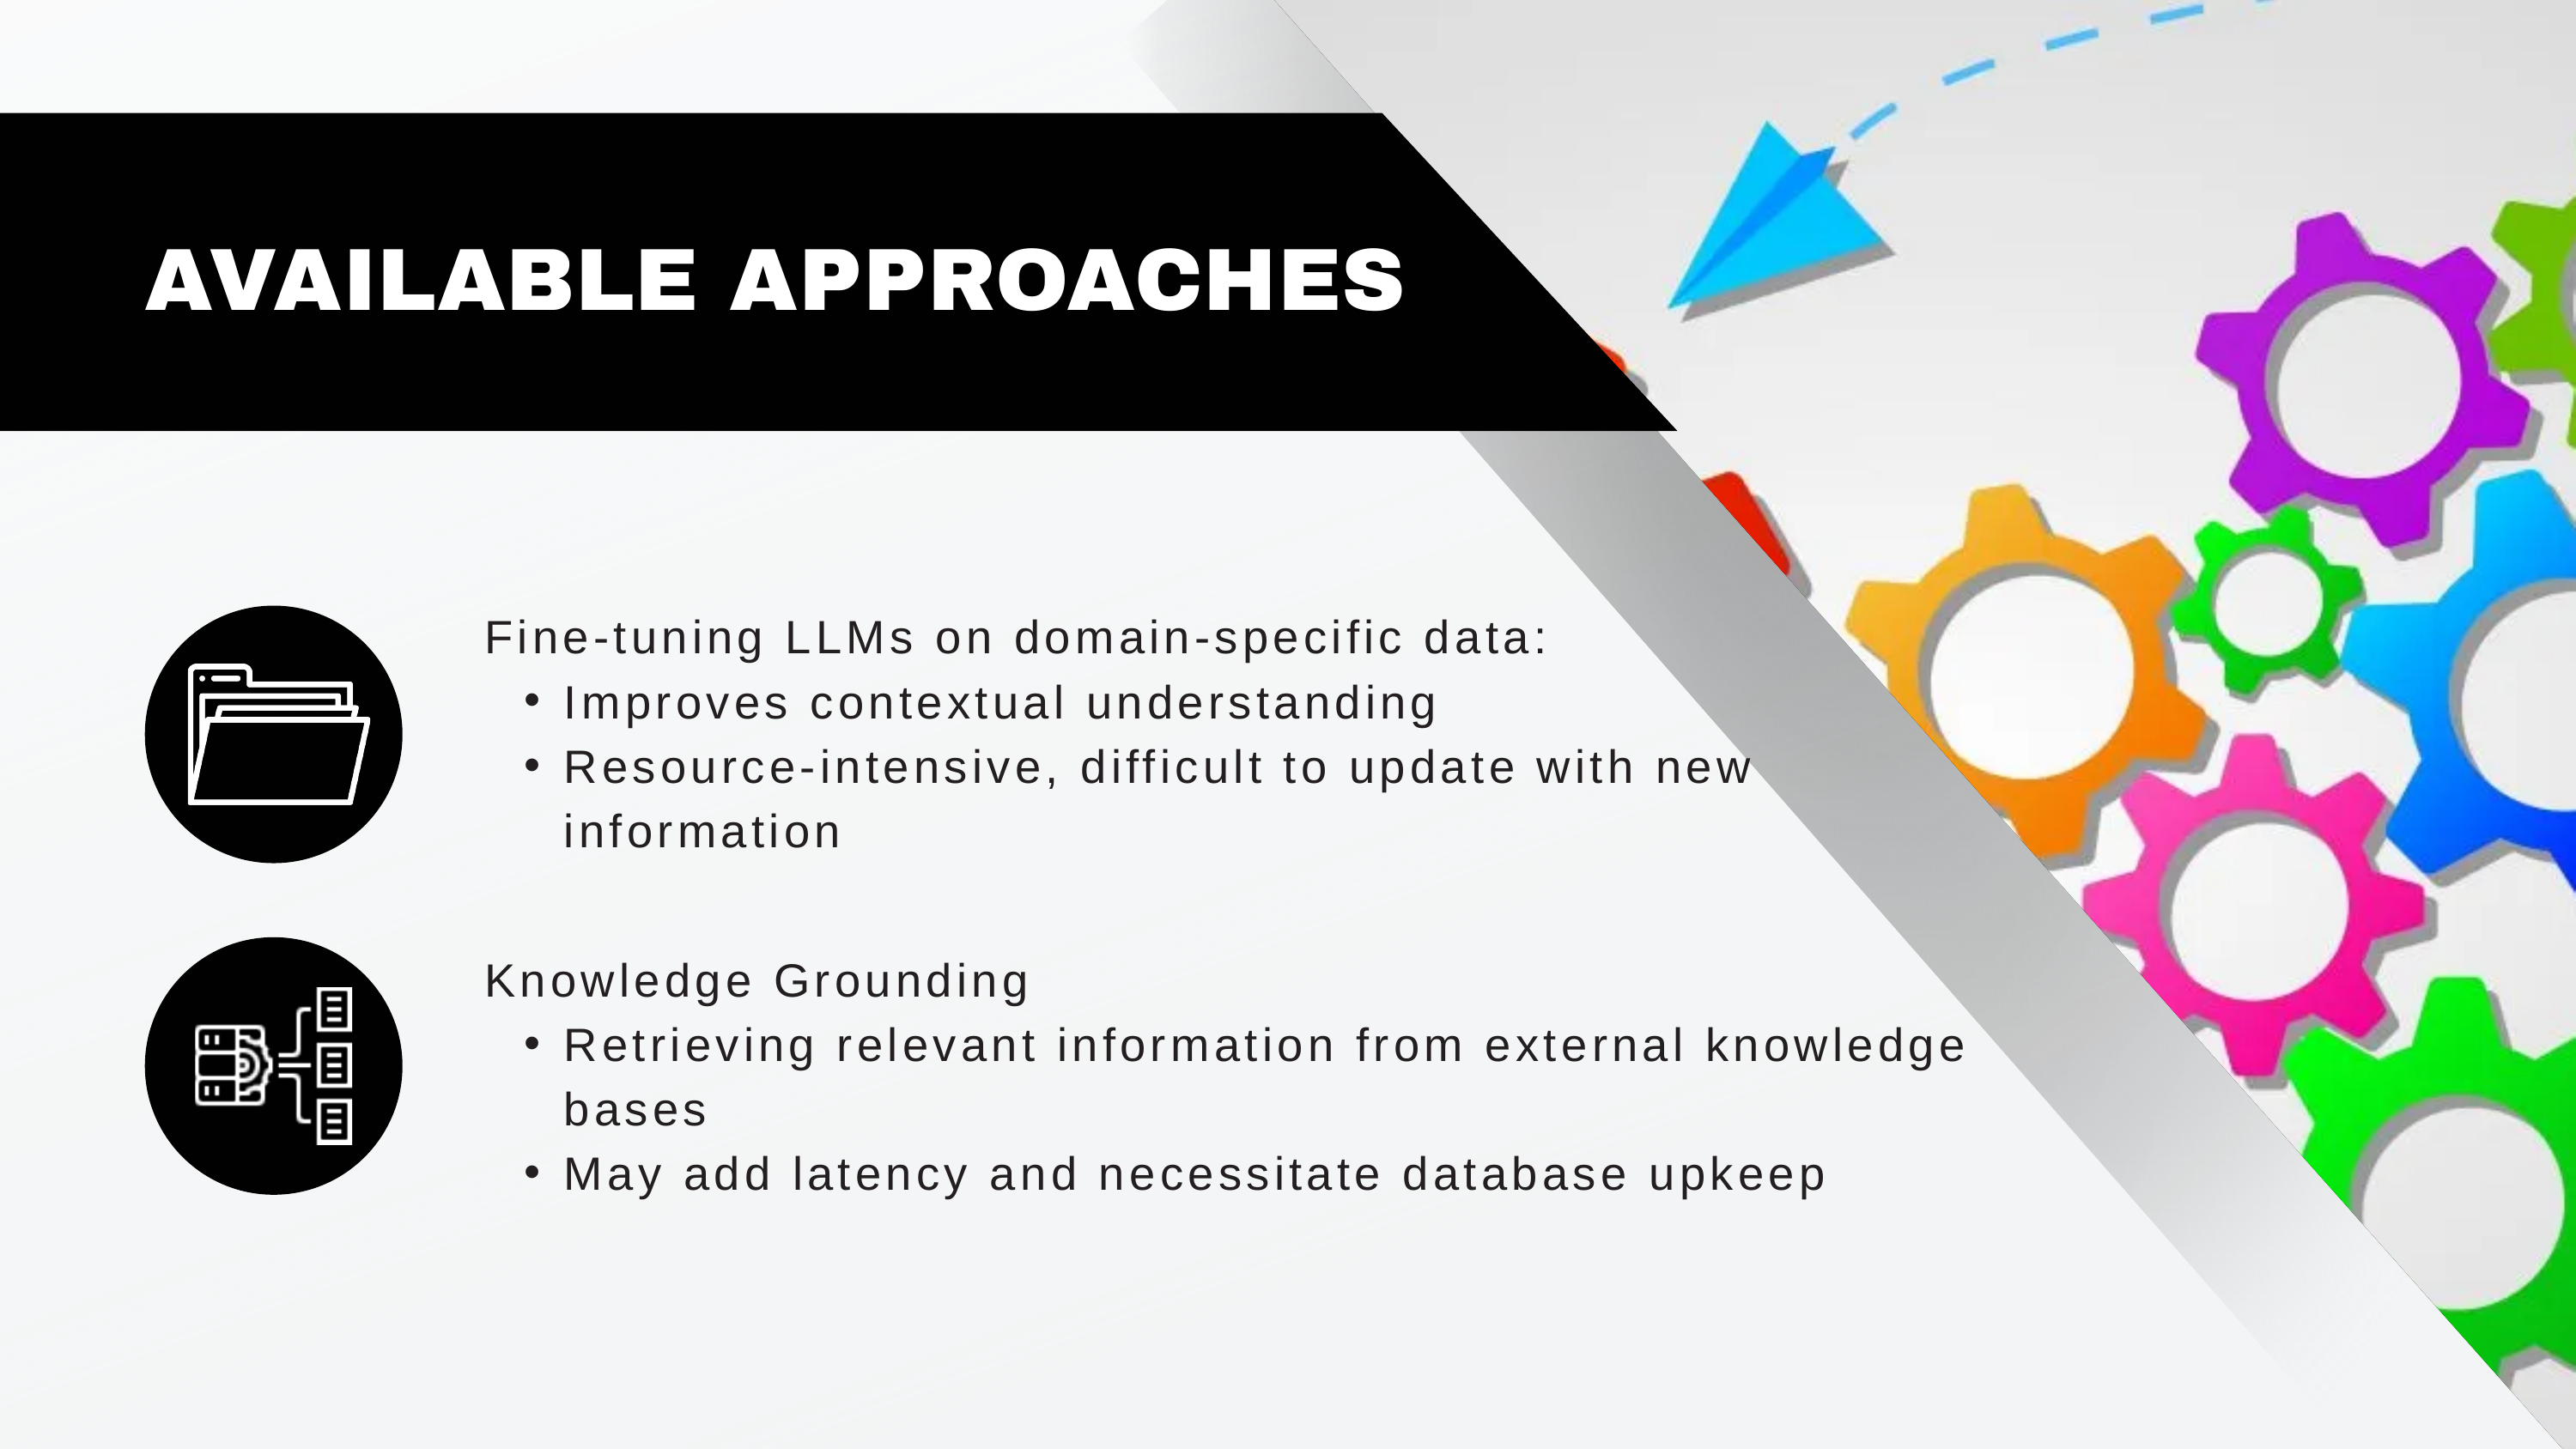

AVAILABLE APPROACHES
Fine-tuning LLMs on domain-specific data:
Improves contextual understanding
Resource-intensive, difficult to update with new information

Knowledge Grounding
Retrieving relevant information from external knowledge bases
May add latency and necessitate database upkeep